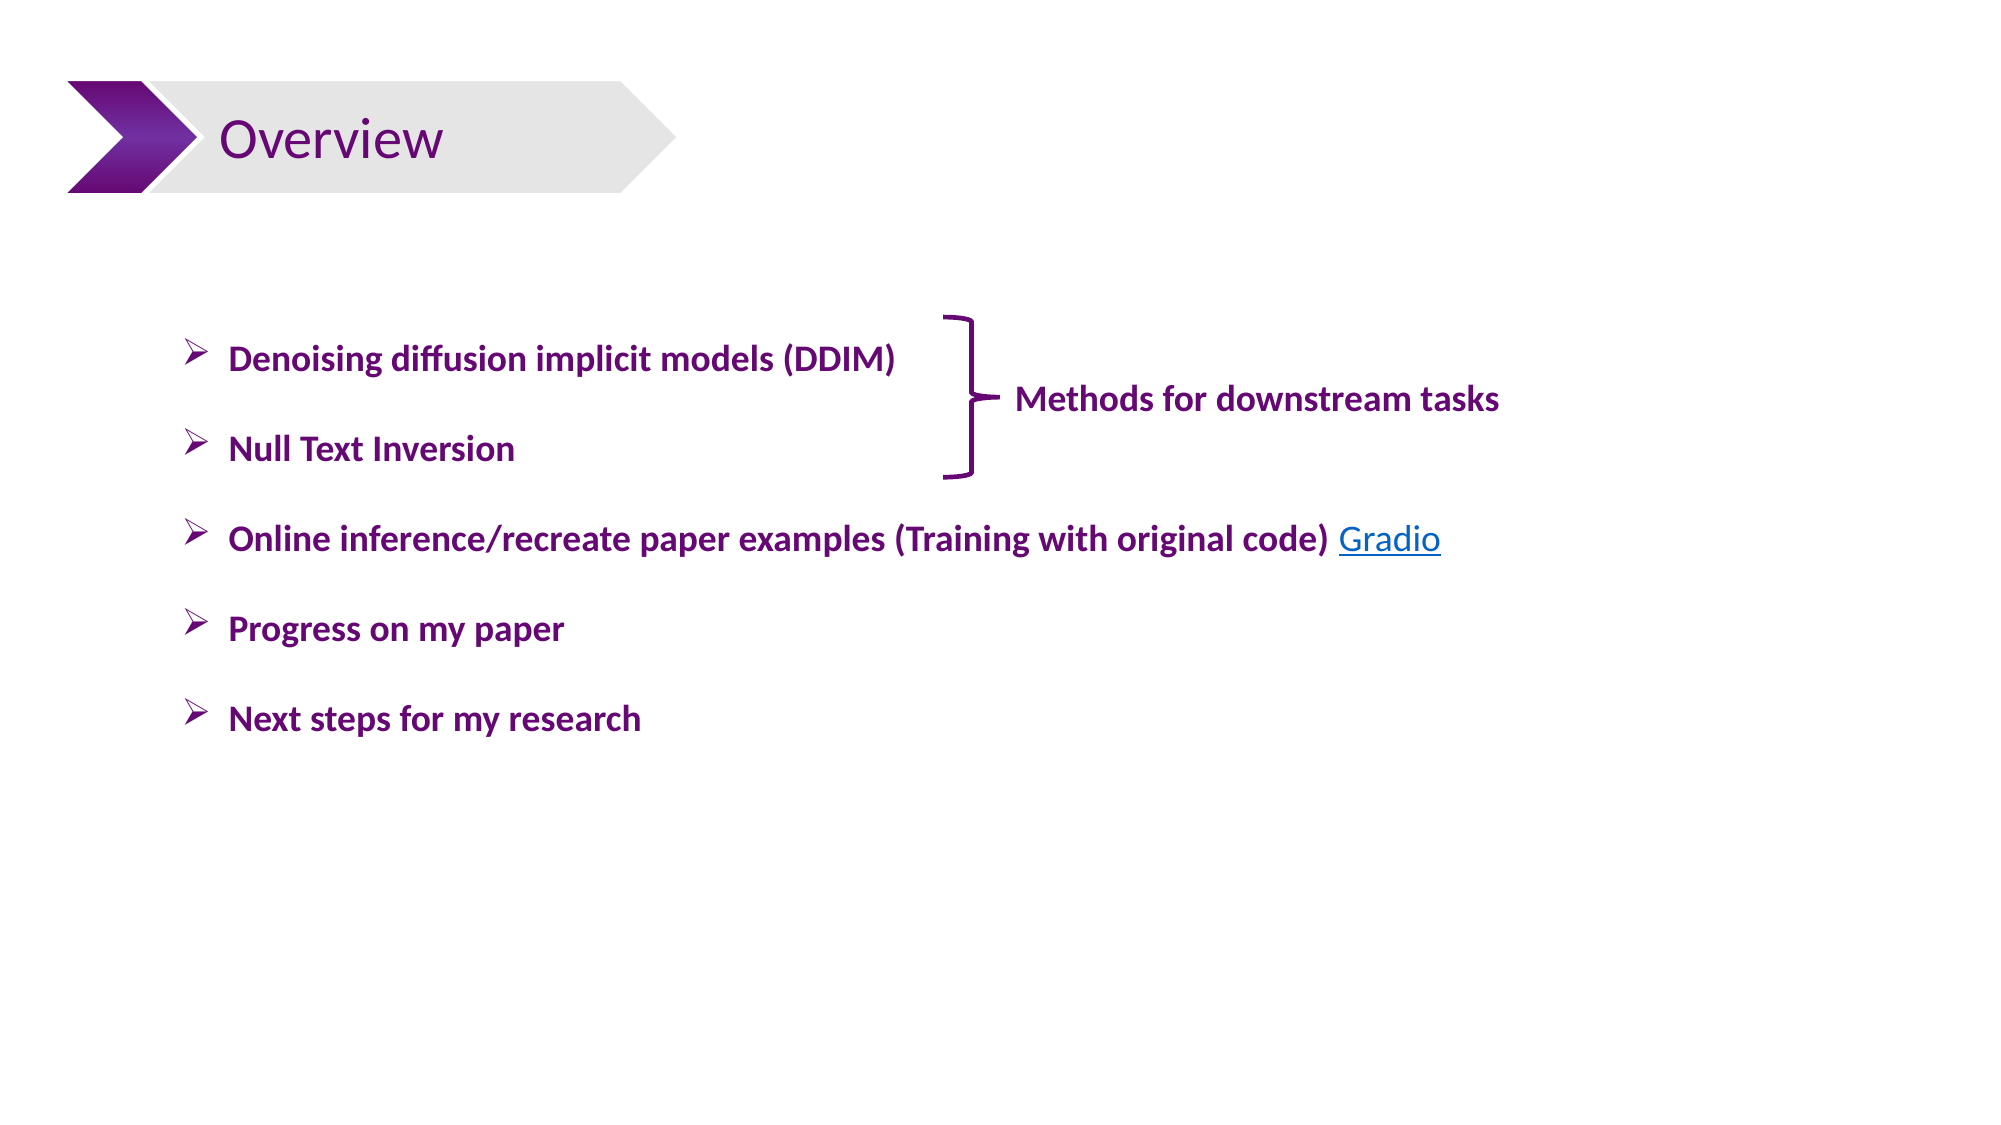

# Overview

Denoising diffusion implicit models (DDIM)
Null Text Inversion
Online inference/recreate paper examples (Training with original code) Gradio
Progress on my paper
Next steps for my research

Methods for downstream tasks